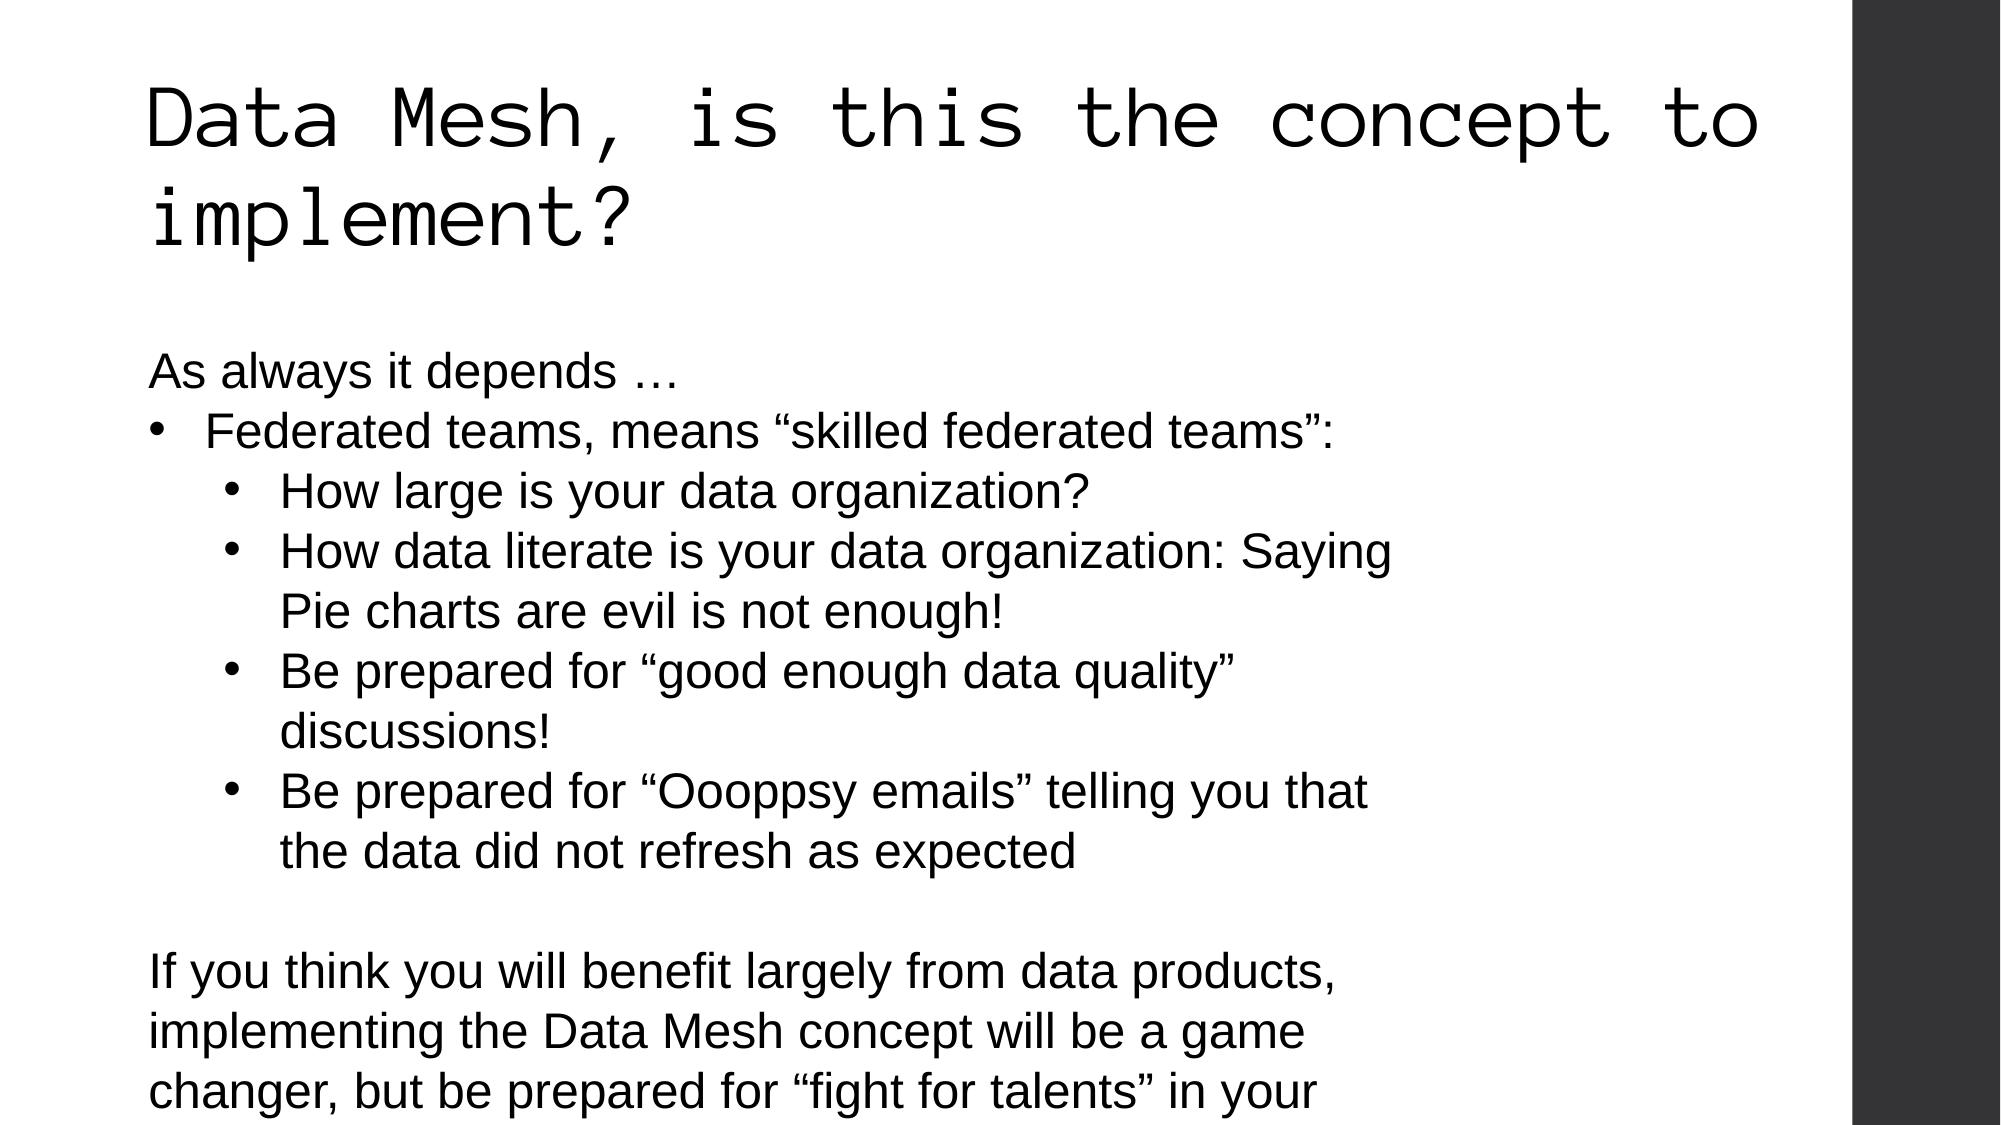

# Data Mesh, is this the concept to implement?
As always it depends …
Federated teams, means “skilled federated teams”:
How large is your data organization?
How data literate is your data organization: Saying Pie charts are evil is not enough!
Be prepared for “good enough data quality” discussions!
Be prepared for “Oooppsy emails” telling you that the data did not refresh as expected

If you think you will benefit largely from data products, implementing the Data Mesh concept will be a game changer, but be prepared for “fight for talents” in your organization, this must be handled.